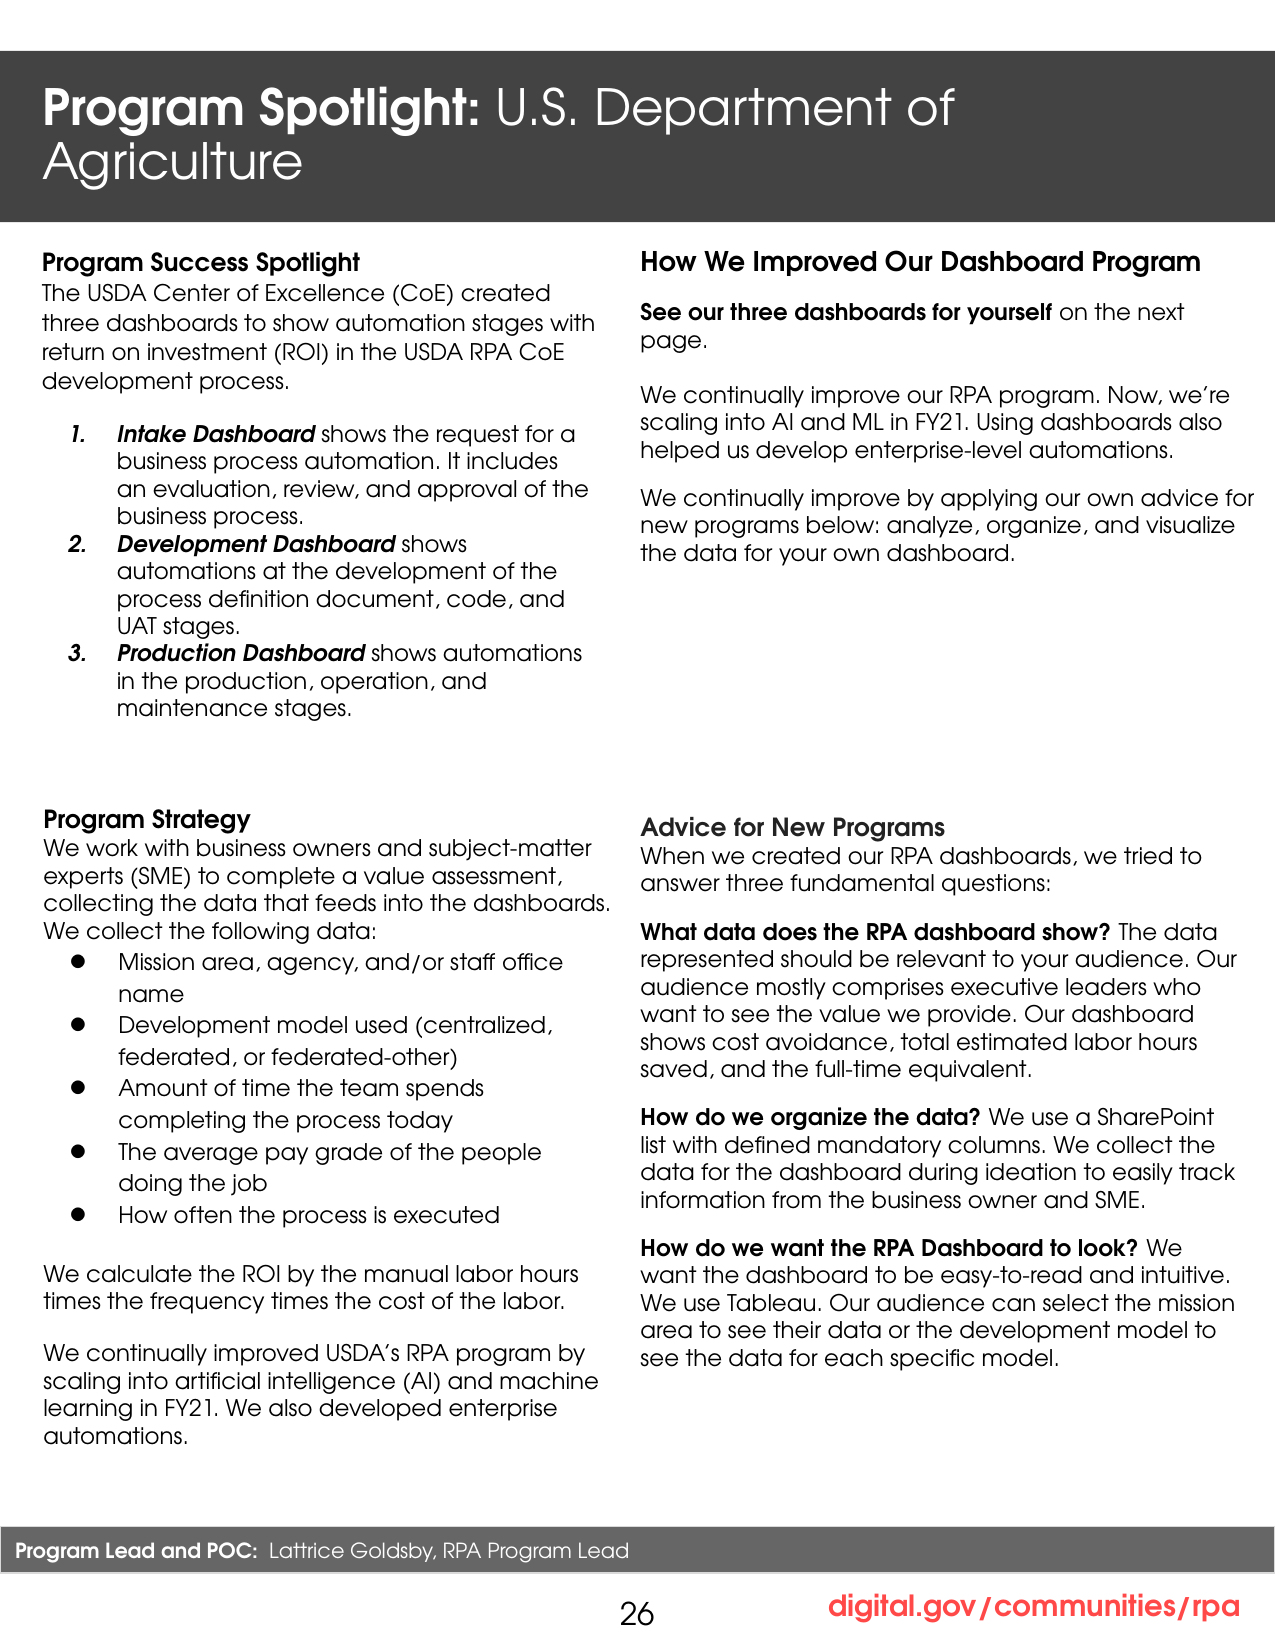

Program Spotlight: U.S. Department of Agriculture
Program Success Spotlight
The USDA Center of Excellence (CoE) created three dashboards to show automation stages with return on investment (ROI) in the USDA RPA CoE development process.
Intake Dashboard shows the request for a business process automation. It includes an evaluation, review, and approval of the business process.
Development Dashboard shows automations at the development of the process definition document, code, and UAT stages.
Production Dashboard shows automations in the production, operation, and maintenance stages.

How We Improved Our Dashboard Program
See our three dashboards for yourself on the next page.

We continually improve our RPA program. Now, we’re scaling into AI and ML in FY21. Using dashboards also helped us develop enterprise-level automations.
We continually improve by applying our own advice for new programs below: analyze, organize, and visualize the data for your own dashboard.
Program Strategy
We work with business owners and subject-matter experts (SME) to complete a value assessment, collecting the data that feeds into the dashboards. We collect the following data:
Mission area, agency, and/or staff office name
Development model used (centralized, federated, or federated-other)
Amount of time the team spends completing the process today
The average pay grade of the people doing the job
How often the process is executed
We calculate the ROI by the manual labor hours times the frequency times the cost of the labor.
We continually improved USDA’s RPA program by scaling into artificial intelligence (AI) and machine learning in FY21. We also developed enterprise automations.

Advice for New Programs
When we created our RPA dashboards, we tried to answer three fundamental questions:
What data does the RPA dashboard show? The data represented should be relevant to your audience. Our audience mostly comprises executive leaders who want to see the value we provide. Our dashboard shows cost avoidance, total estimated labor hours saved, and the full-time equivalent.
How do we organize the data? We use a SharePoint list with defined mandatory columns. We collect the data for the dashboard during ideation to easily track information from the business owner and SME.
How do we want the RPA Dashboard to look? We want the dashboard to be easy-to-read and intuitive. We use Tableau. Our audience can select the mission area to see their data or the development model to see the data for each specific model.

Program Lead and POC:  Lattrice Goldsby, RPA Program Lead
digital.gov/communities/rpa
26